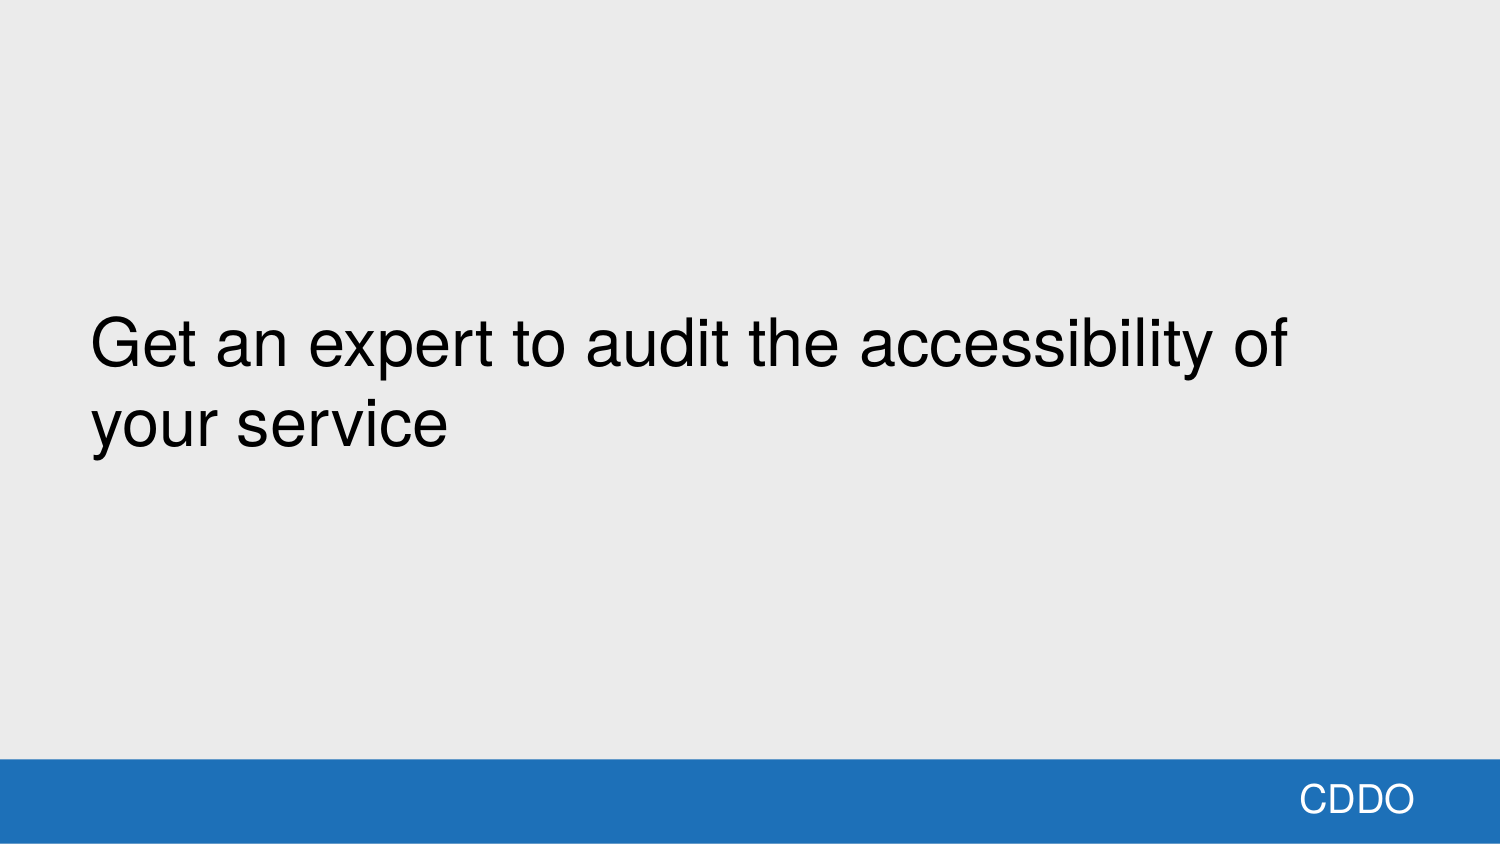

Get an expert to audit the accessibility of your service